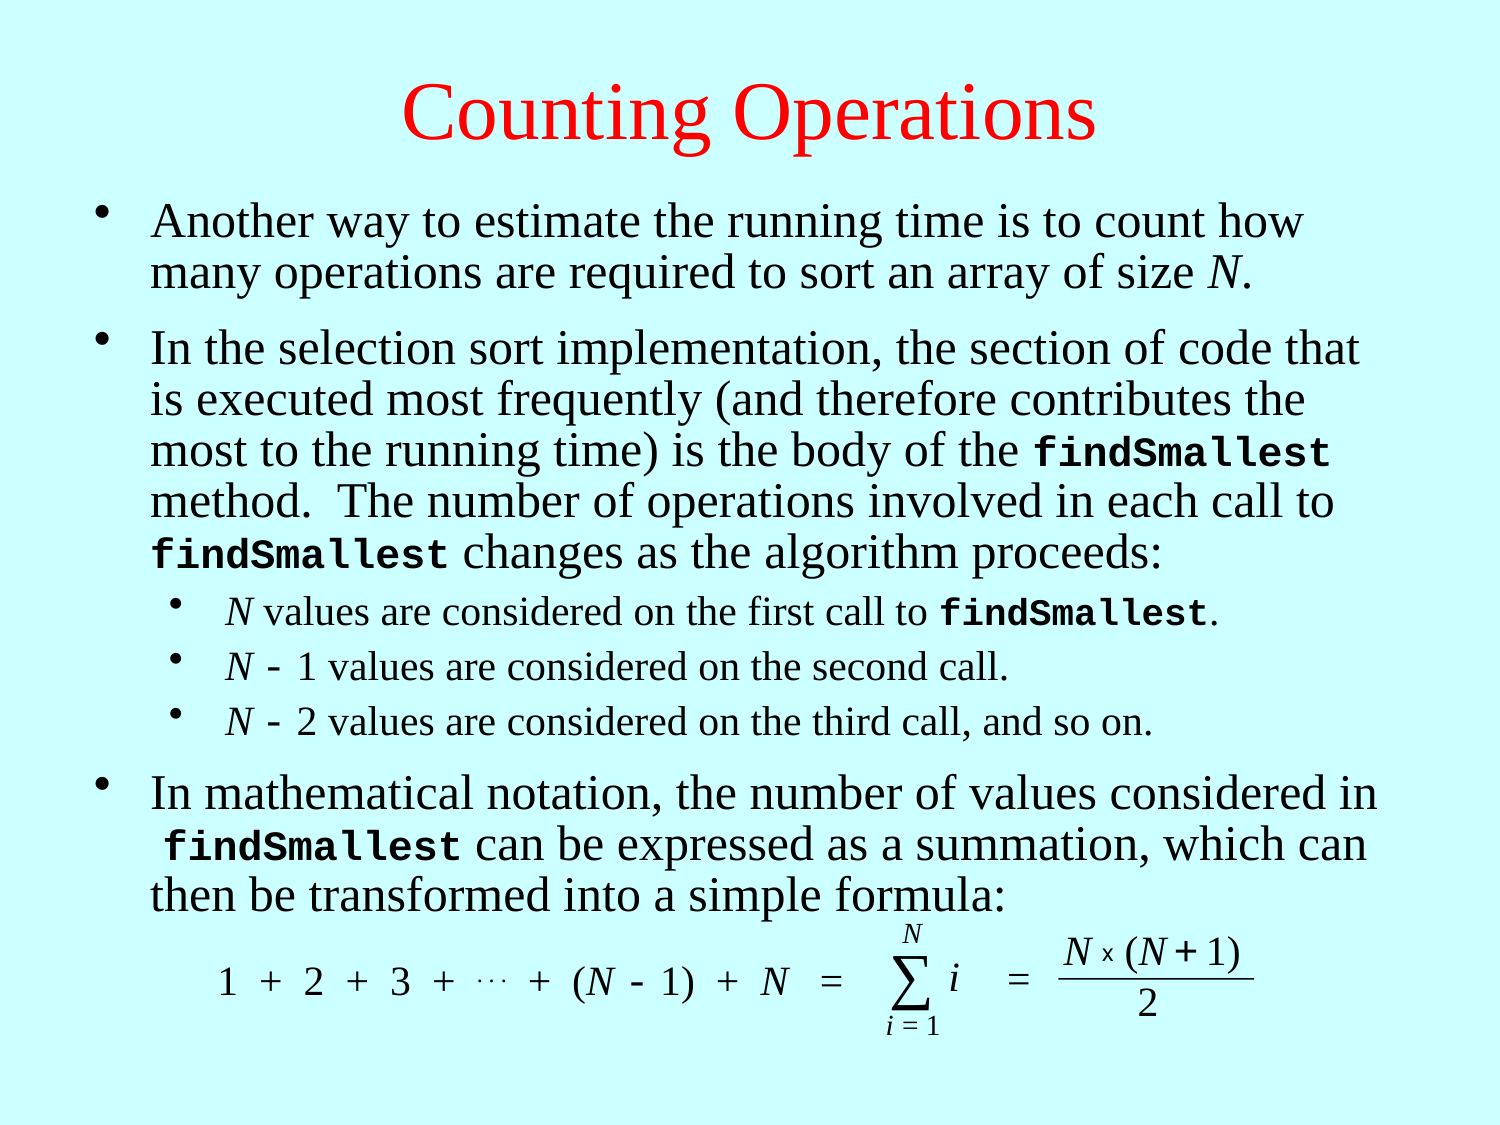

# Counting Operations
Another way to estimate the running time is to count how many operations are required to sort an array of size N.
In the selection sort implementation, the section of code that is executed most frequently (and therefore contributes the most to the running time) is the body of the findSmallest method.  The number of operations involved in each call to  findSmallest changes as the algorithm proceeds:
N values are considered on the first call to findSmallest.
N - 1 values are considered on the second call.
N - 2 values are considered on the third call, and so on.
In mathematical notation, the number of values considered in  findSmallest can be expressed as a summation, which can then be transformed into a simple formula:
N
N x (N + 1)
∑
i
 =
1  +  2  +  3  +  . . .  +  (N - 1)  +  N   =
2

i = 1